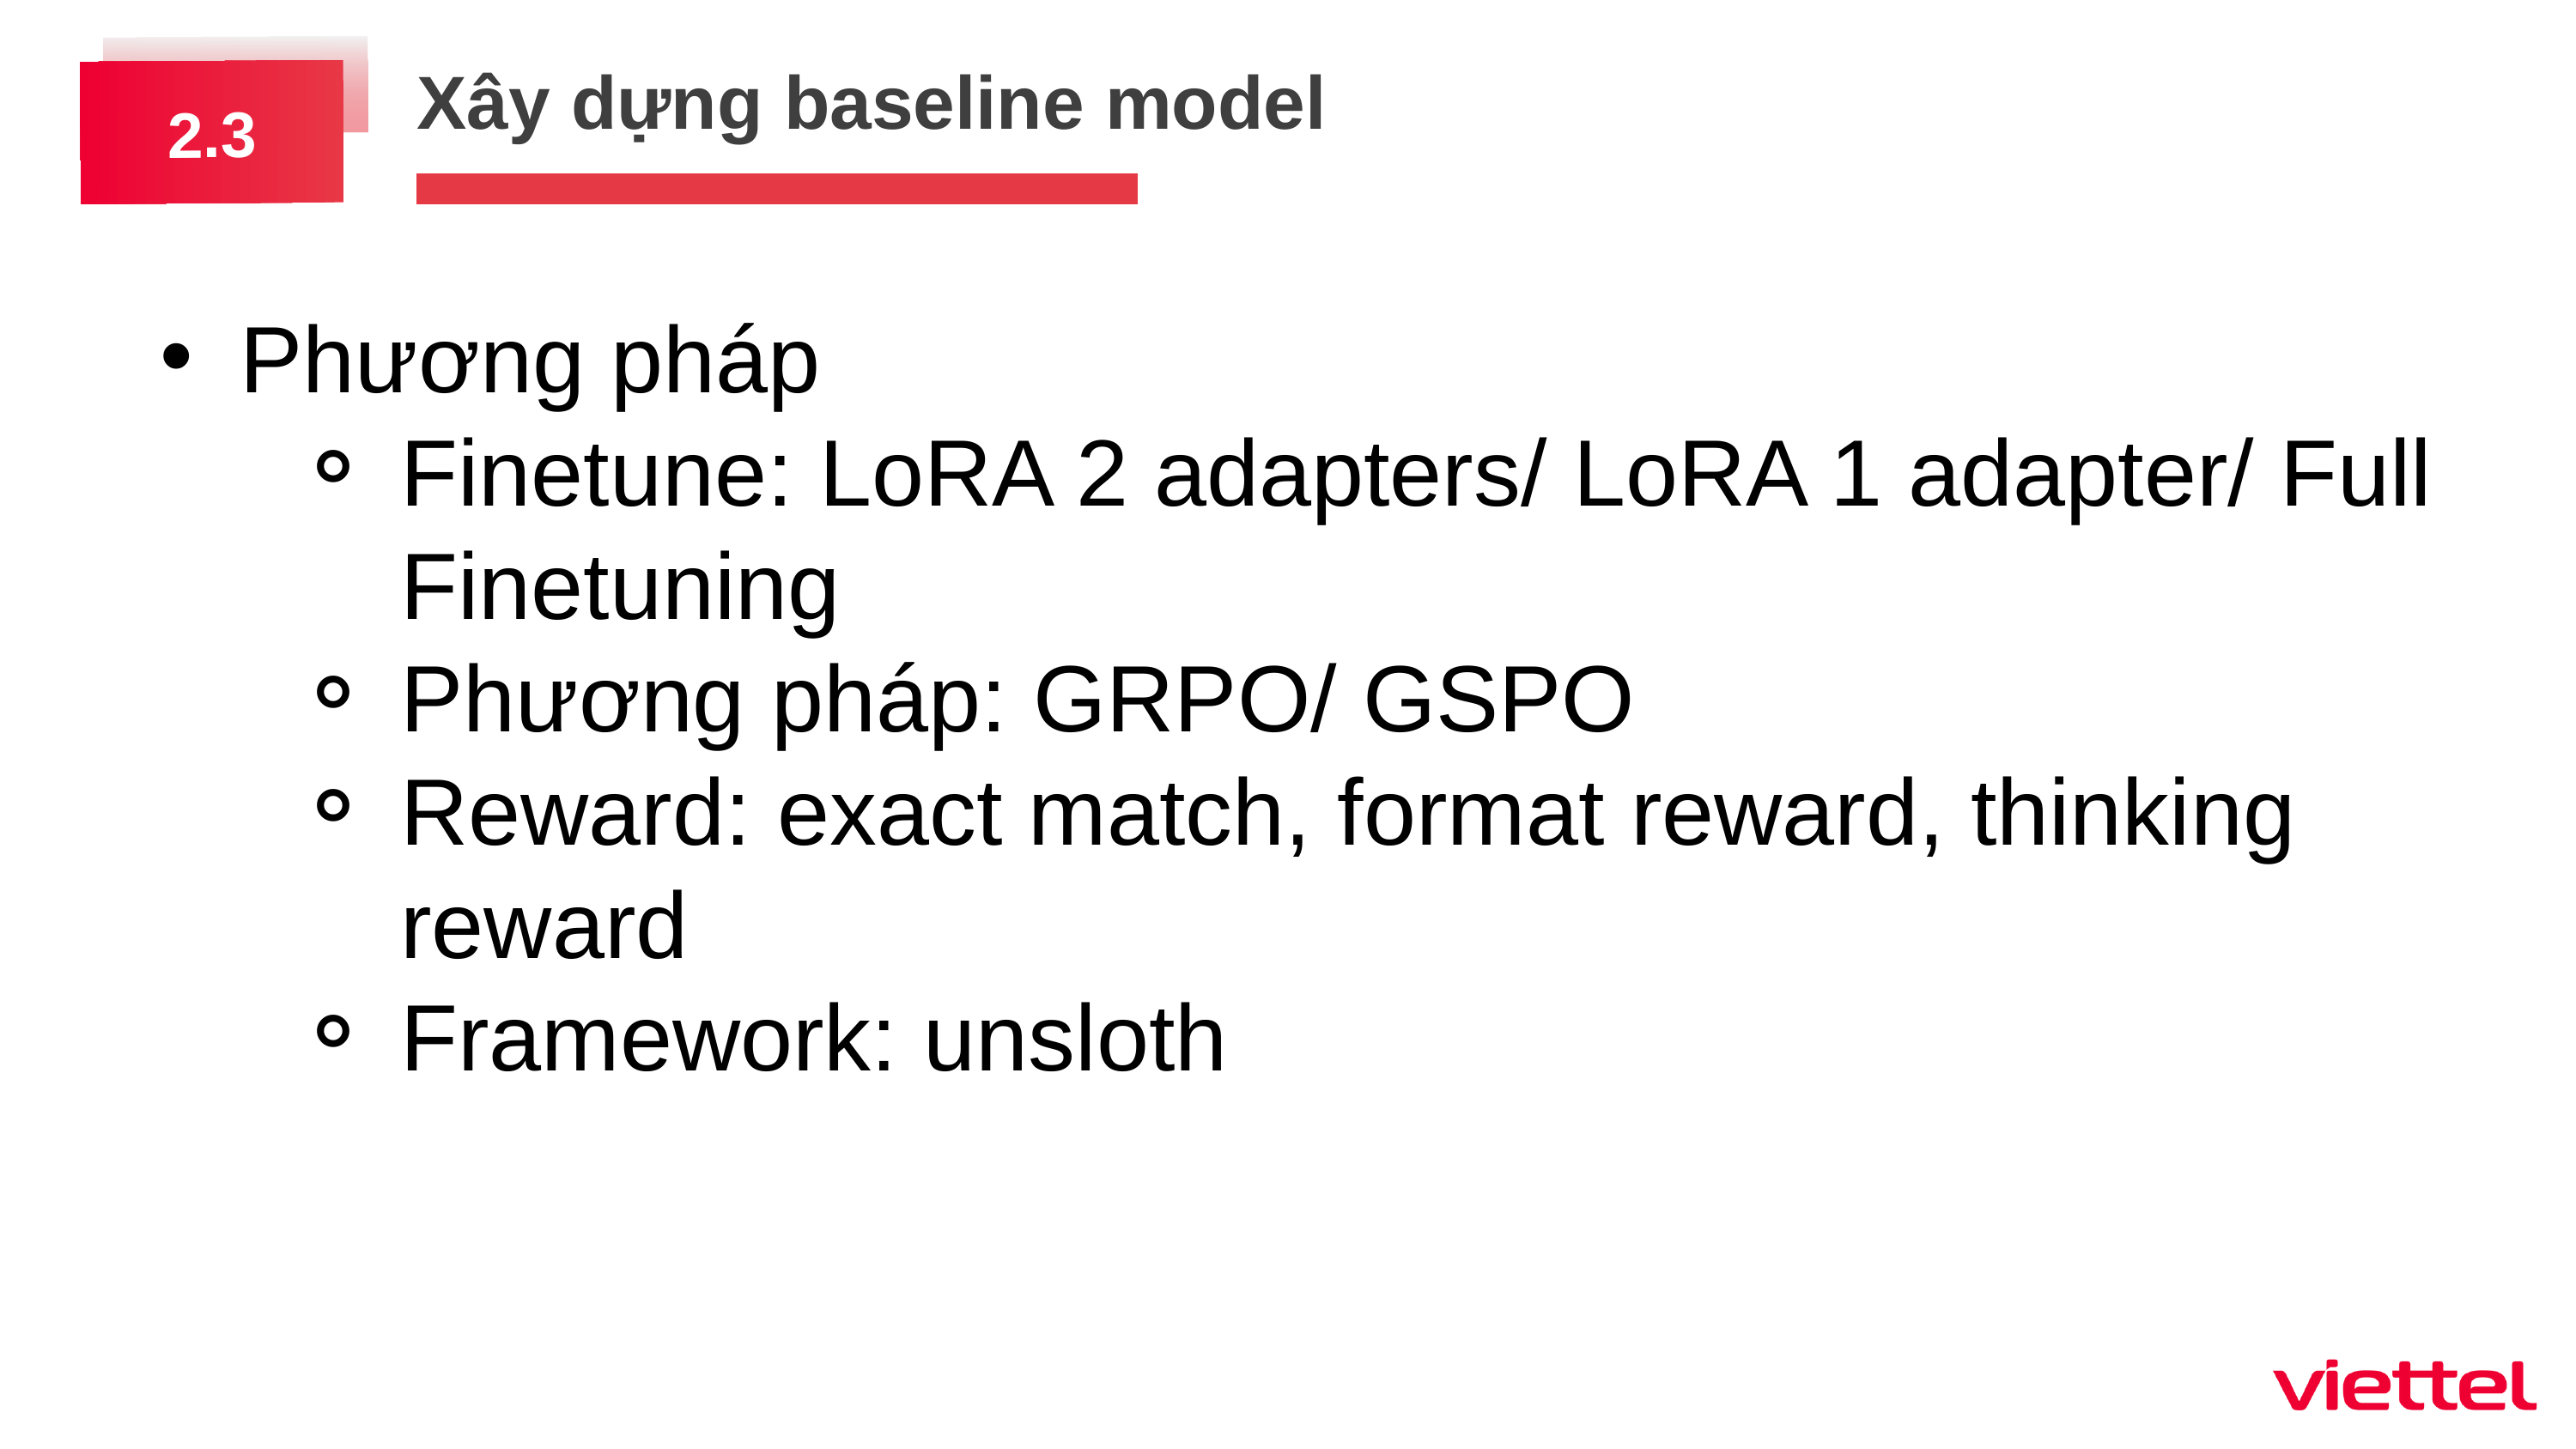

Xây dựng baseline model

2.3

Phương pháp
Finetune: LoRA 2 adapters/ LoRA 1 adapter/ Full Finetuning
Phương pháp: GRPO/ GSPO
Reward: exact match, format reward, thinking reward
Framework: unsloth